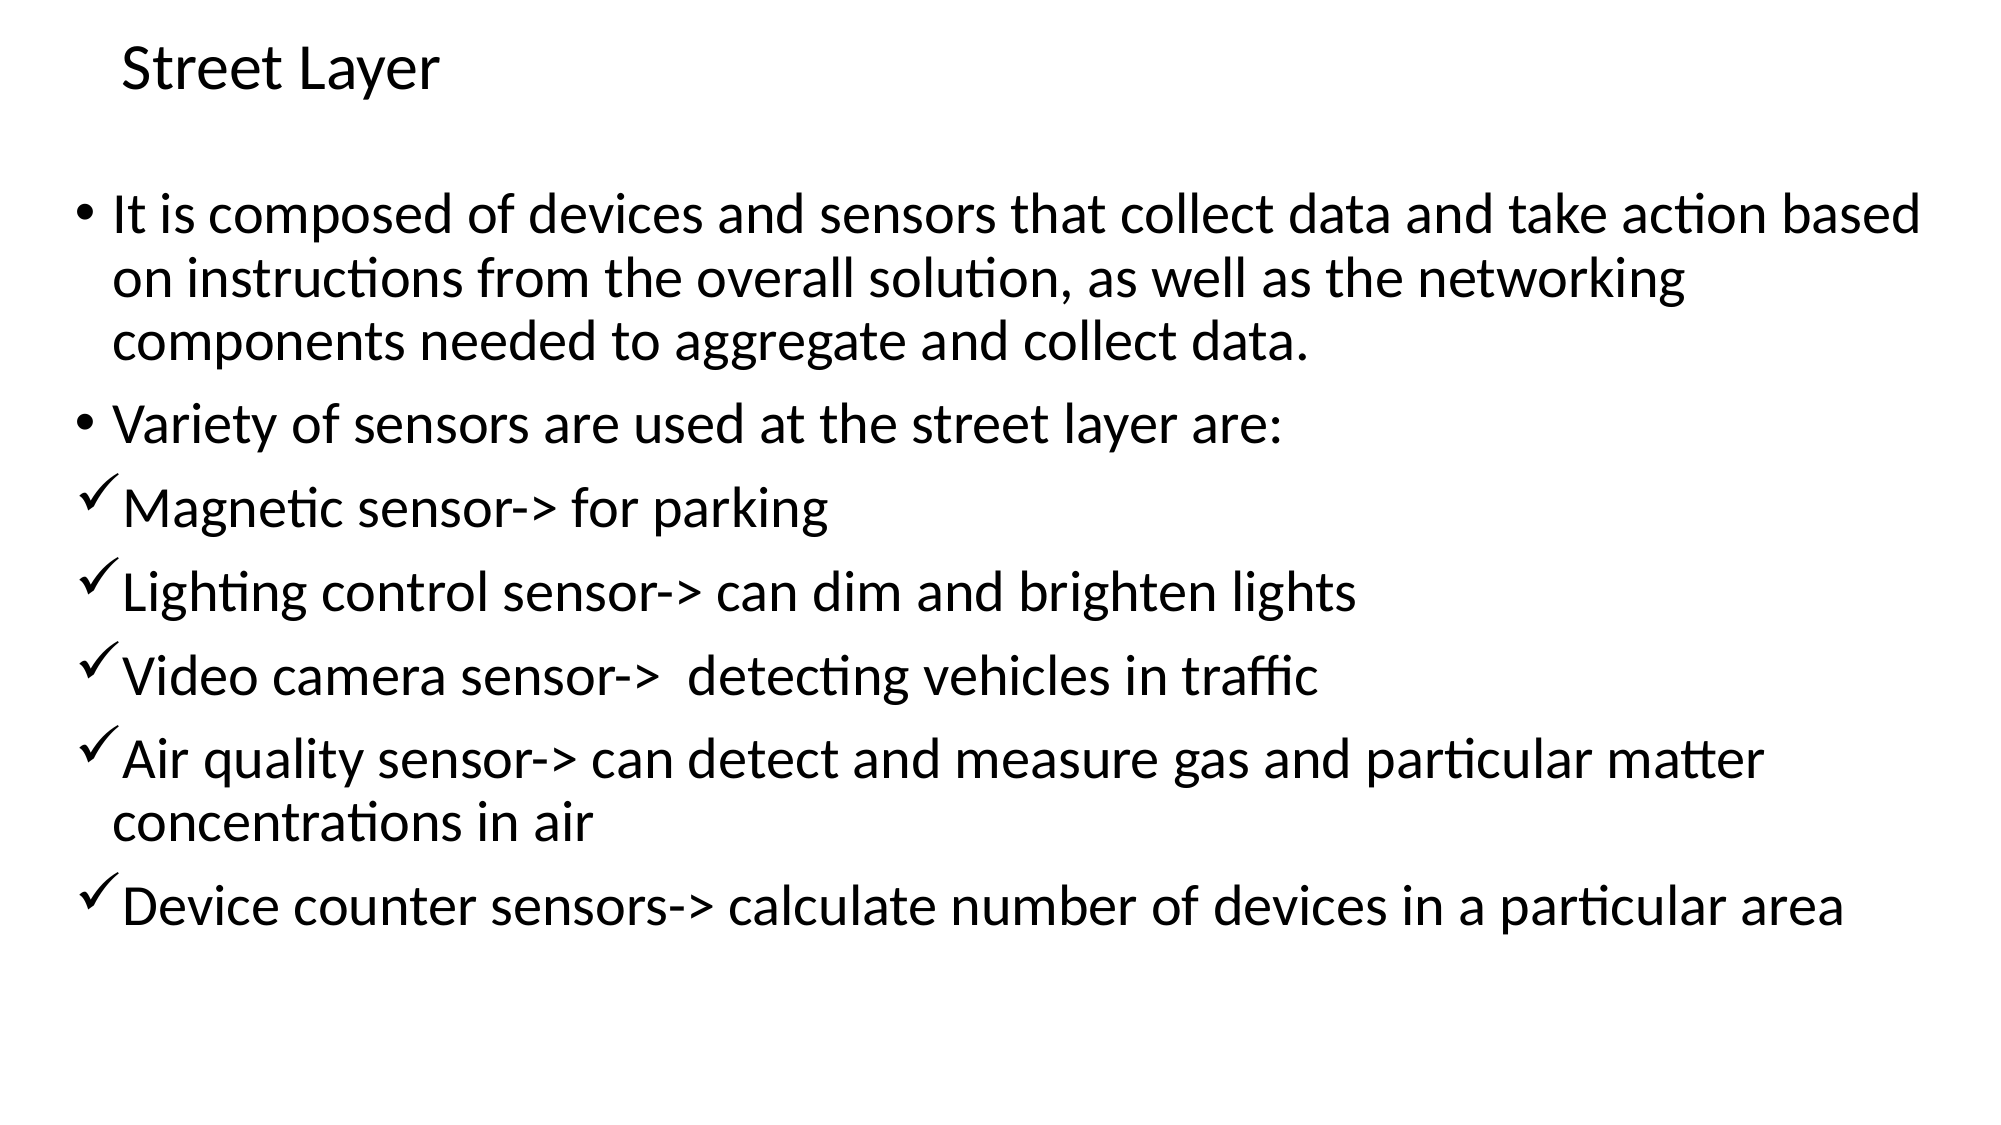

# Street Layer
It is composed of devices and sensors that collect data and take action based on instructions from the overall solution, as well as the networking components needed to aggregate and collect data.
Variety of sensors are used at the street layer are:
Magnetic sensor-> for parking
Lighting control sensor-> can dim and brighten lights
Video camera sensor->  detecting vehicles in traffic
Air quality sensor-> can detect and measure gas and particular matter concentrations in air
Device counter sensors-> calculate number of devices in a particular area